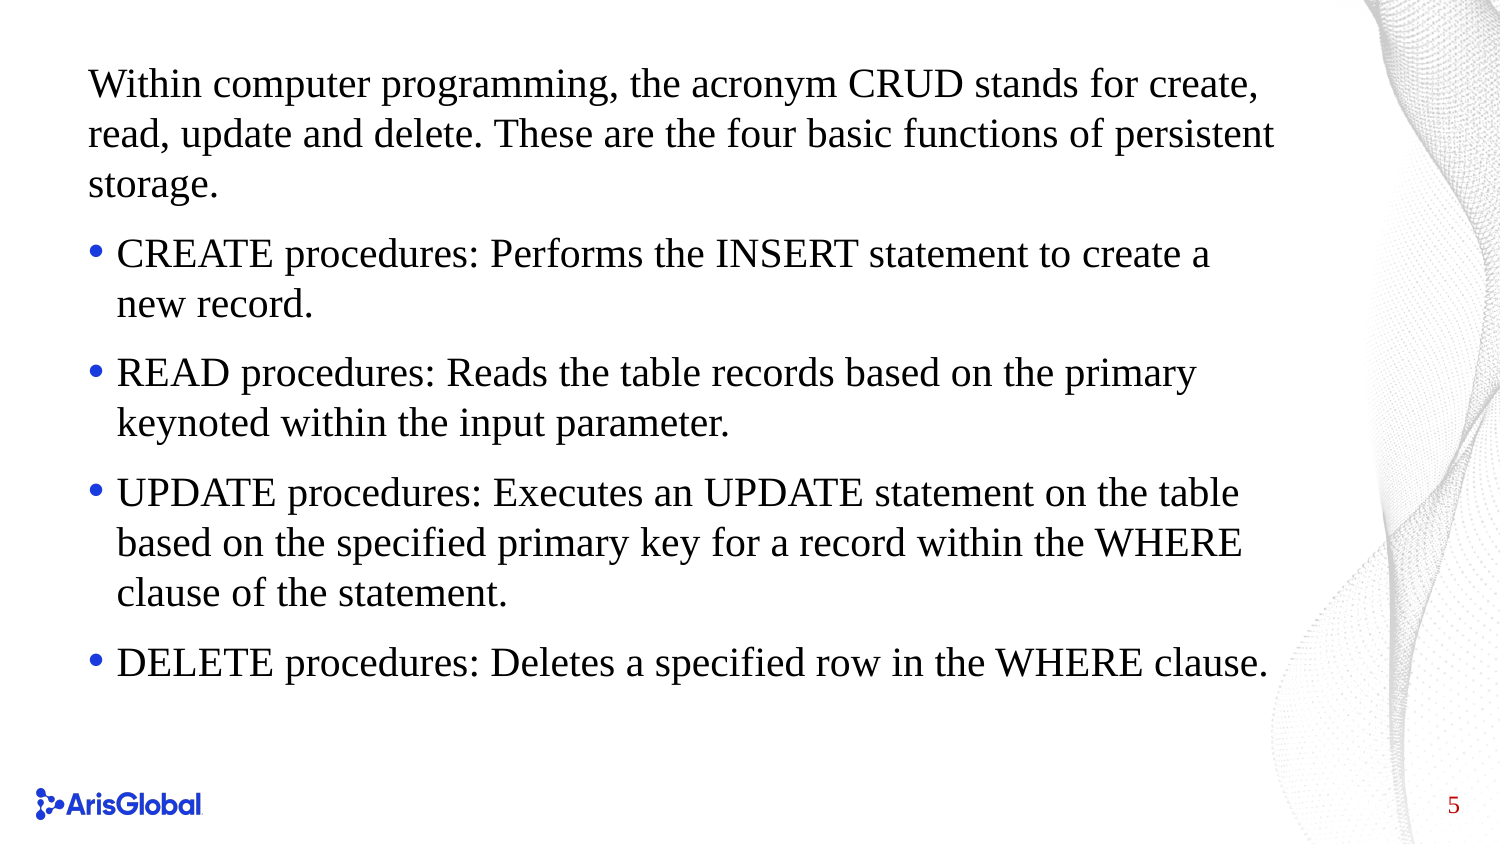

Within computer programming, the acronym CRUD stands for create, read, update and delete. These are the four basic functions of persistent
storage.
CREATE procedures: Performs the INSERT statement to create a new record.
READ procedures: Reads the table records based on the primary keynoted within the input parameter.
UPDATE procedures: Executes an UPDATE statement on the table based on the specified primary key for a record within the WHERE clause of the statement.
DELETE procedures: Deletes a specified row in the WHERE clause.

5